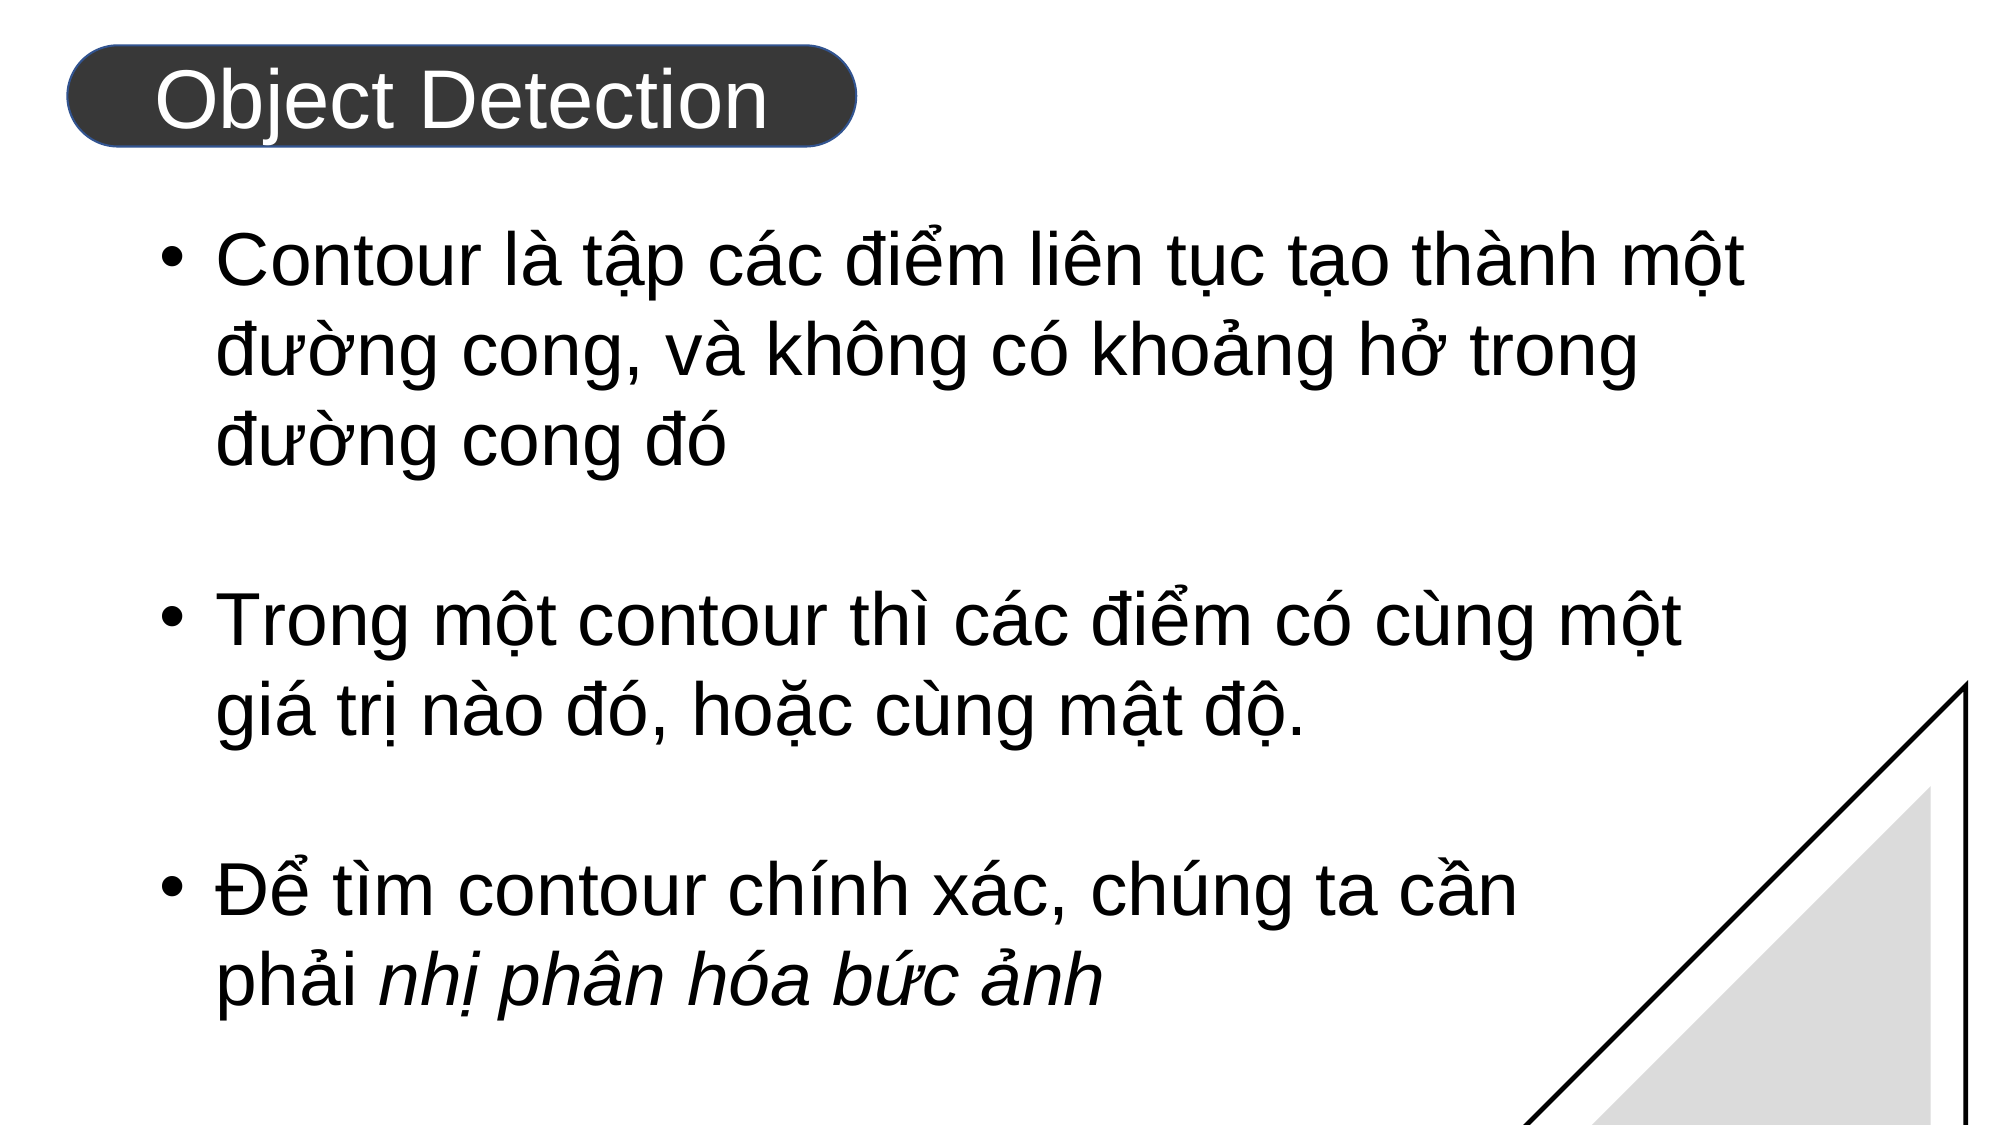

Object Detection

Contour là tập các điểm liên tục tạo thành một đường cong, và không có khoảng hở trong đường cong đó

Trong một contour thì các điểm có cùng một giá trị nào đó, hoặc cùng mật độ.

Để tìm contour chính xác, chúng ta cần phải nhị phân hóa bức ảnh

13